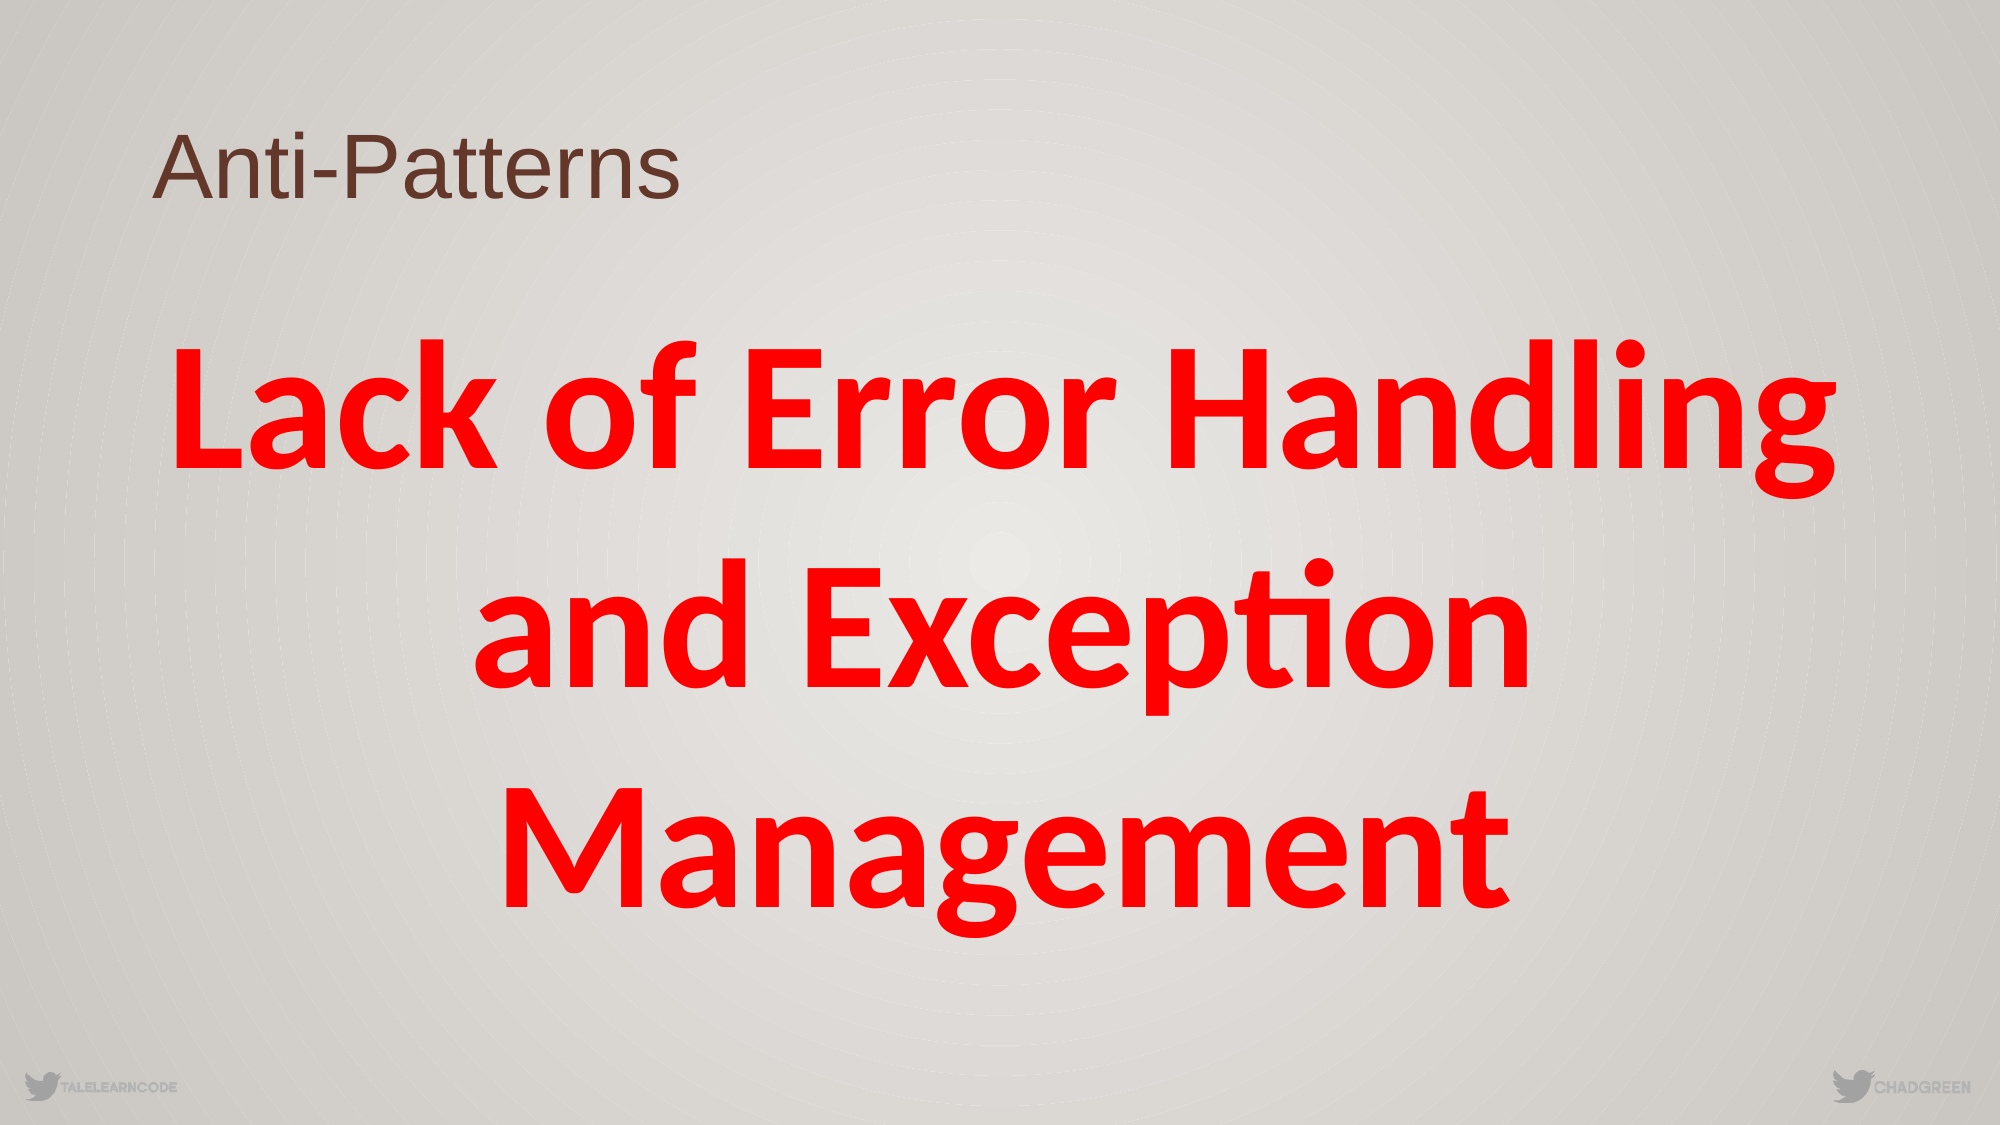

# Anti-Patterns
Lack of Error Handling and Exception Management